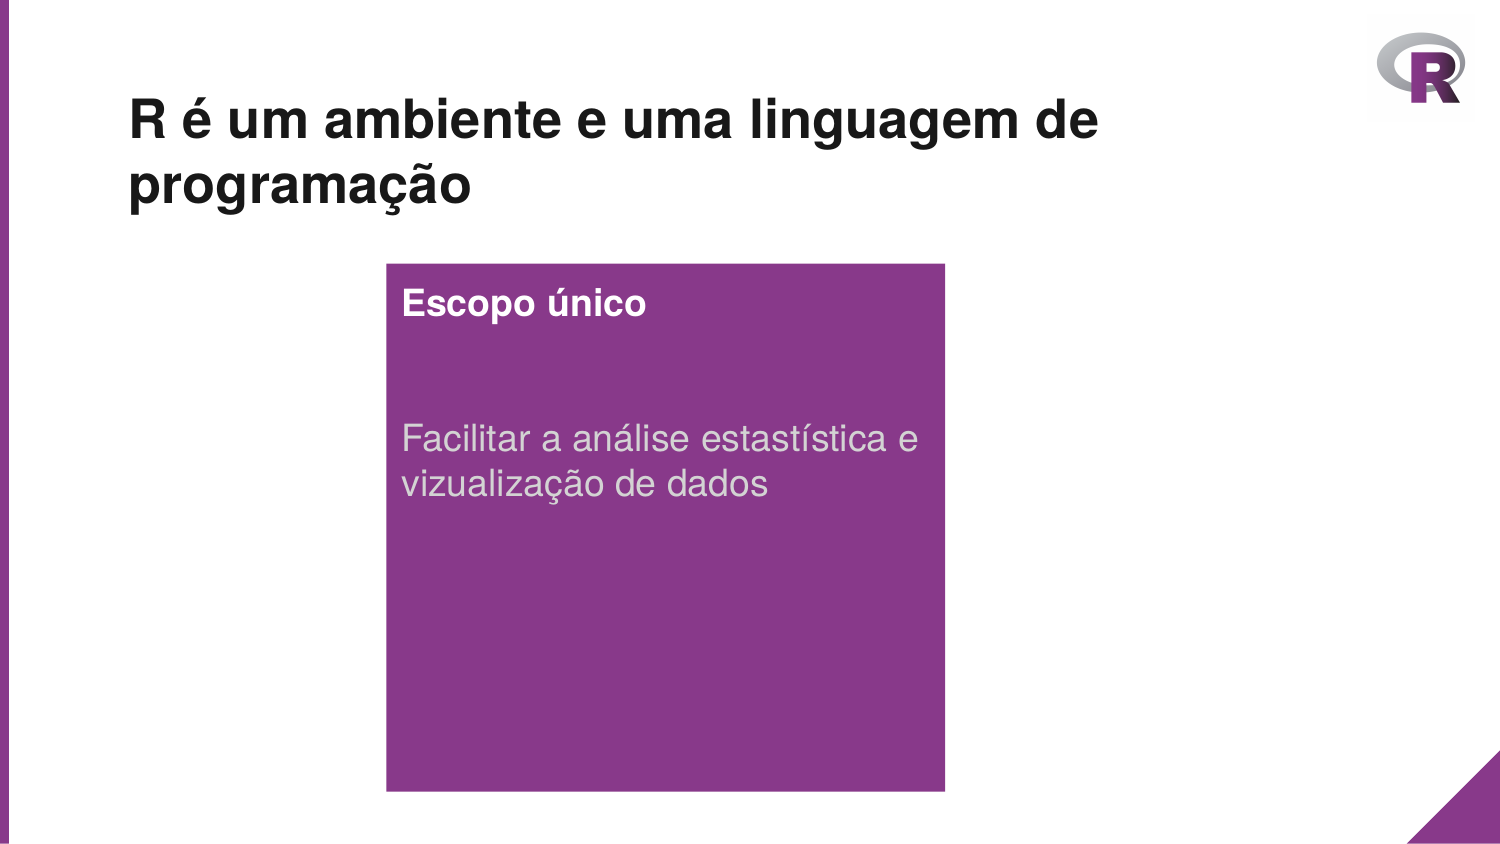

# R é um ambiente e uma linguagem de programação
Escopo único

Facilitar a análise estastística e vizualização de dados